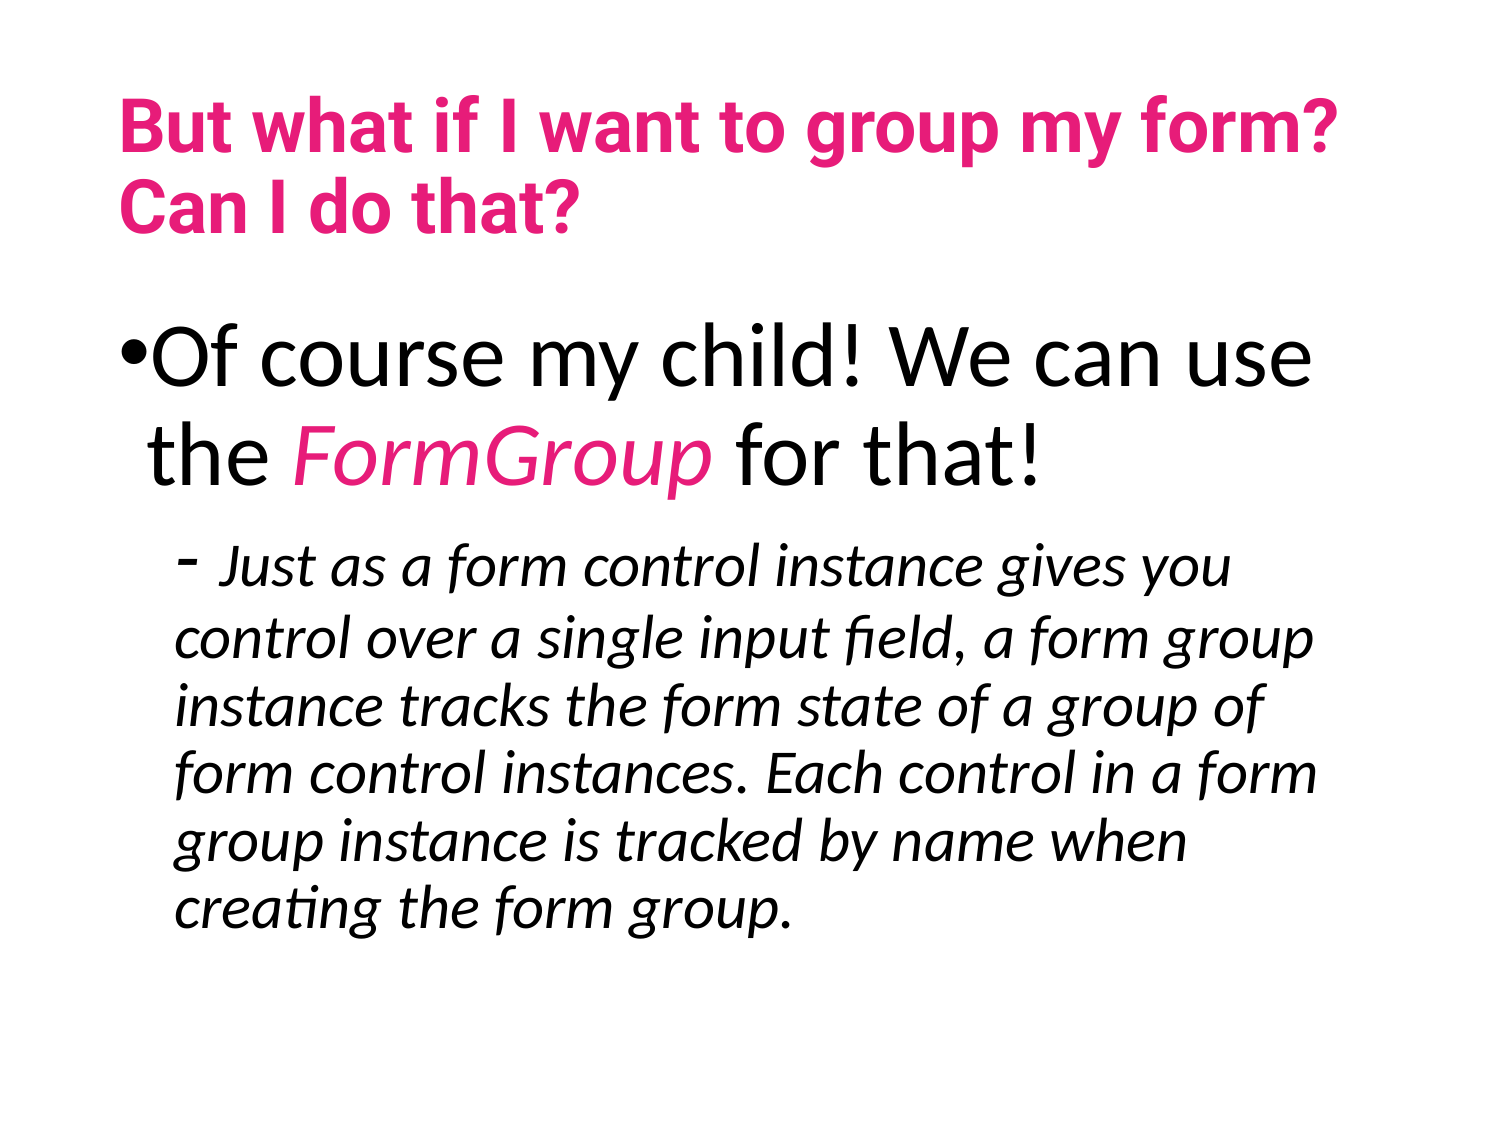

# But what if I want to group my form? Can I do that?
Of course my child! We can use the FormGroup for that!
- Just as a form control instance gives you control over a single input field, a form group instance tracks the form state of a group of form control instances. Each control in a form group instance is tracked by name when creating the form group.